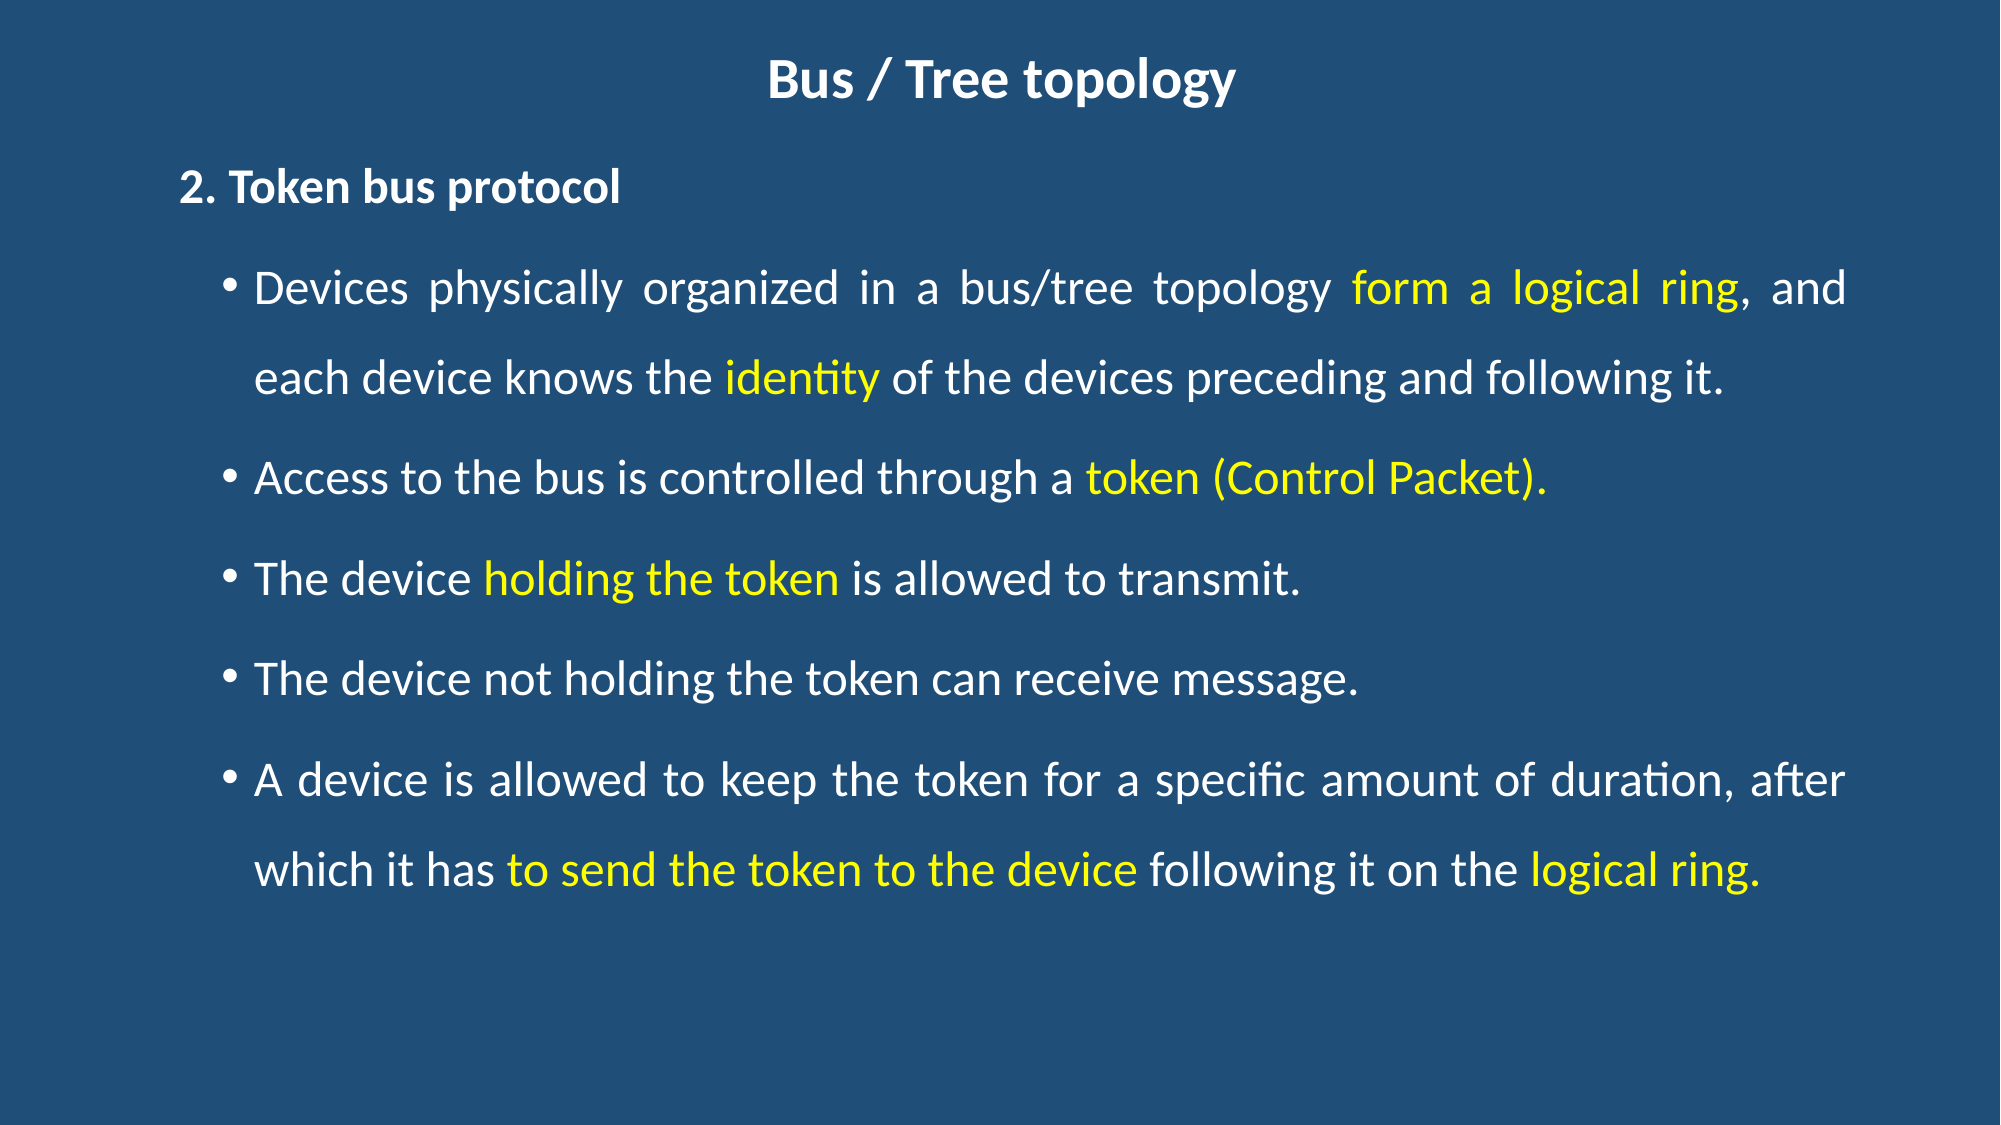

# Bus / Tree topology
2. Token bus protocol
Devices physically organized in a bus/tree topology form a logical ring, and each device knows the identity of the devices preceding and following it.
Access to the bus is controlled through a token (Control Packet).
The device holding the token is allowed to transmit.
The device not holding the token can receive message.
A device is allowed to keep the token for a specific amount of duration, after which it has to send the token to the device following it on the logical ring.